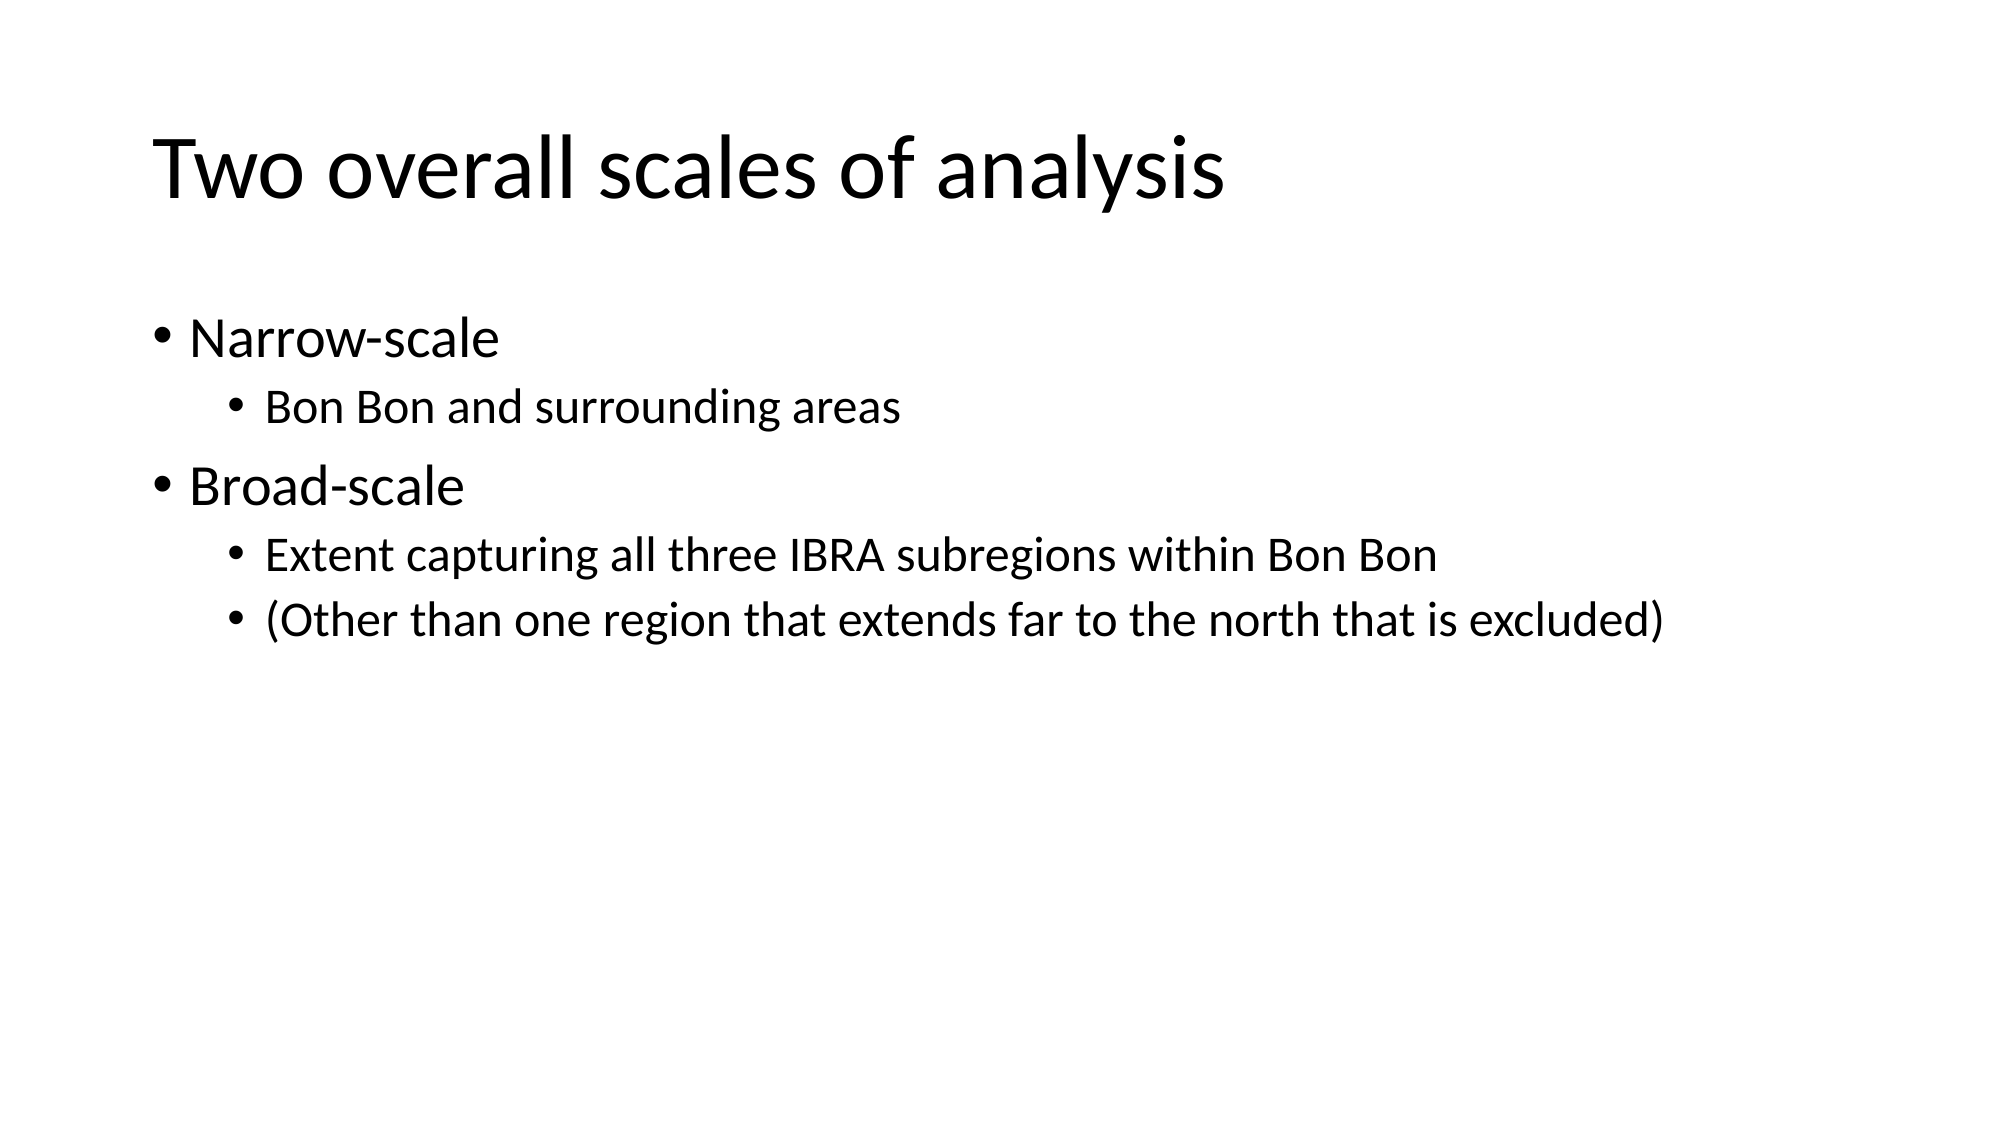

# Two overall scales of analysis
Narrow-scale
Bon Bon and surrounding areas
Broad-scale
Extent capturing all three IBRA subregions within Bon Bon
(Other than one region that extends far to the north that is excluded)